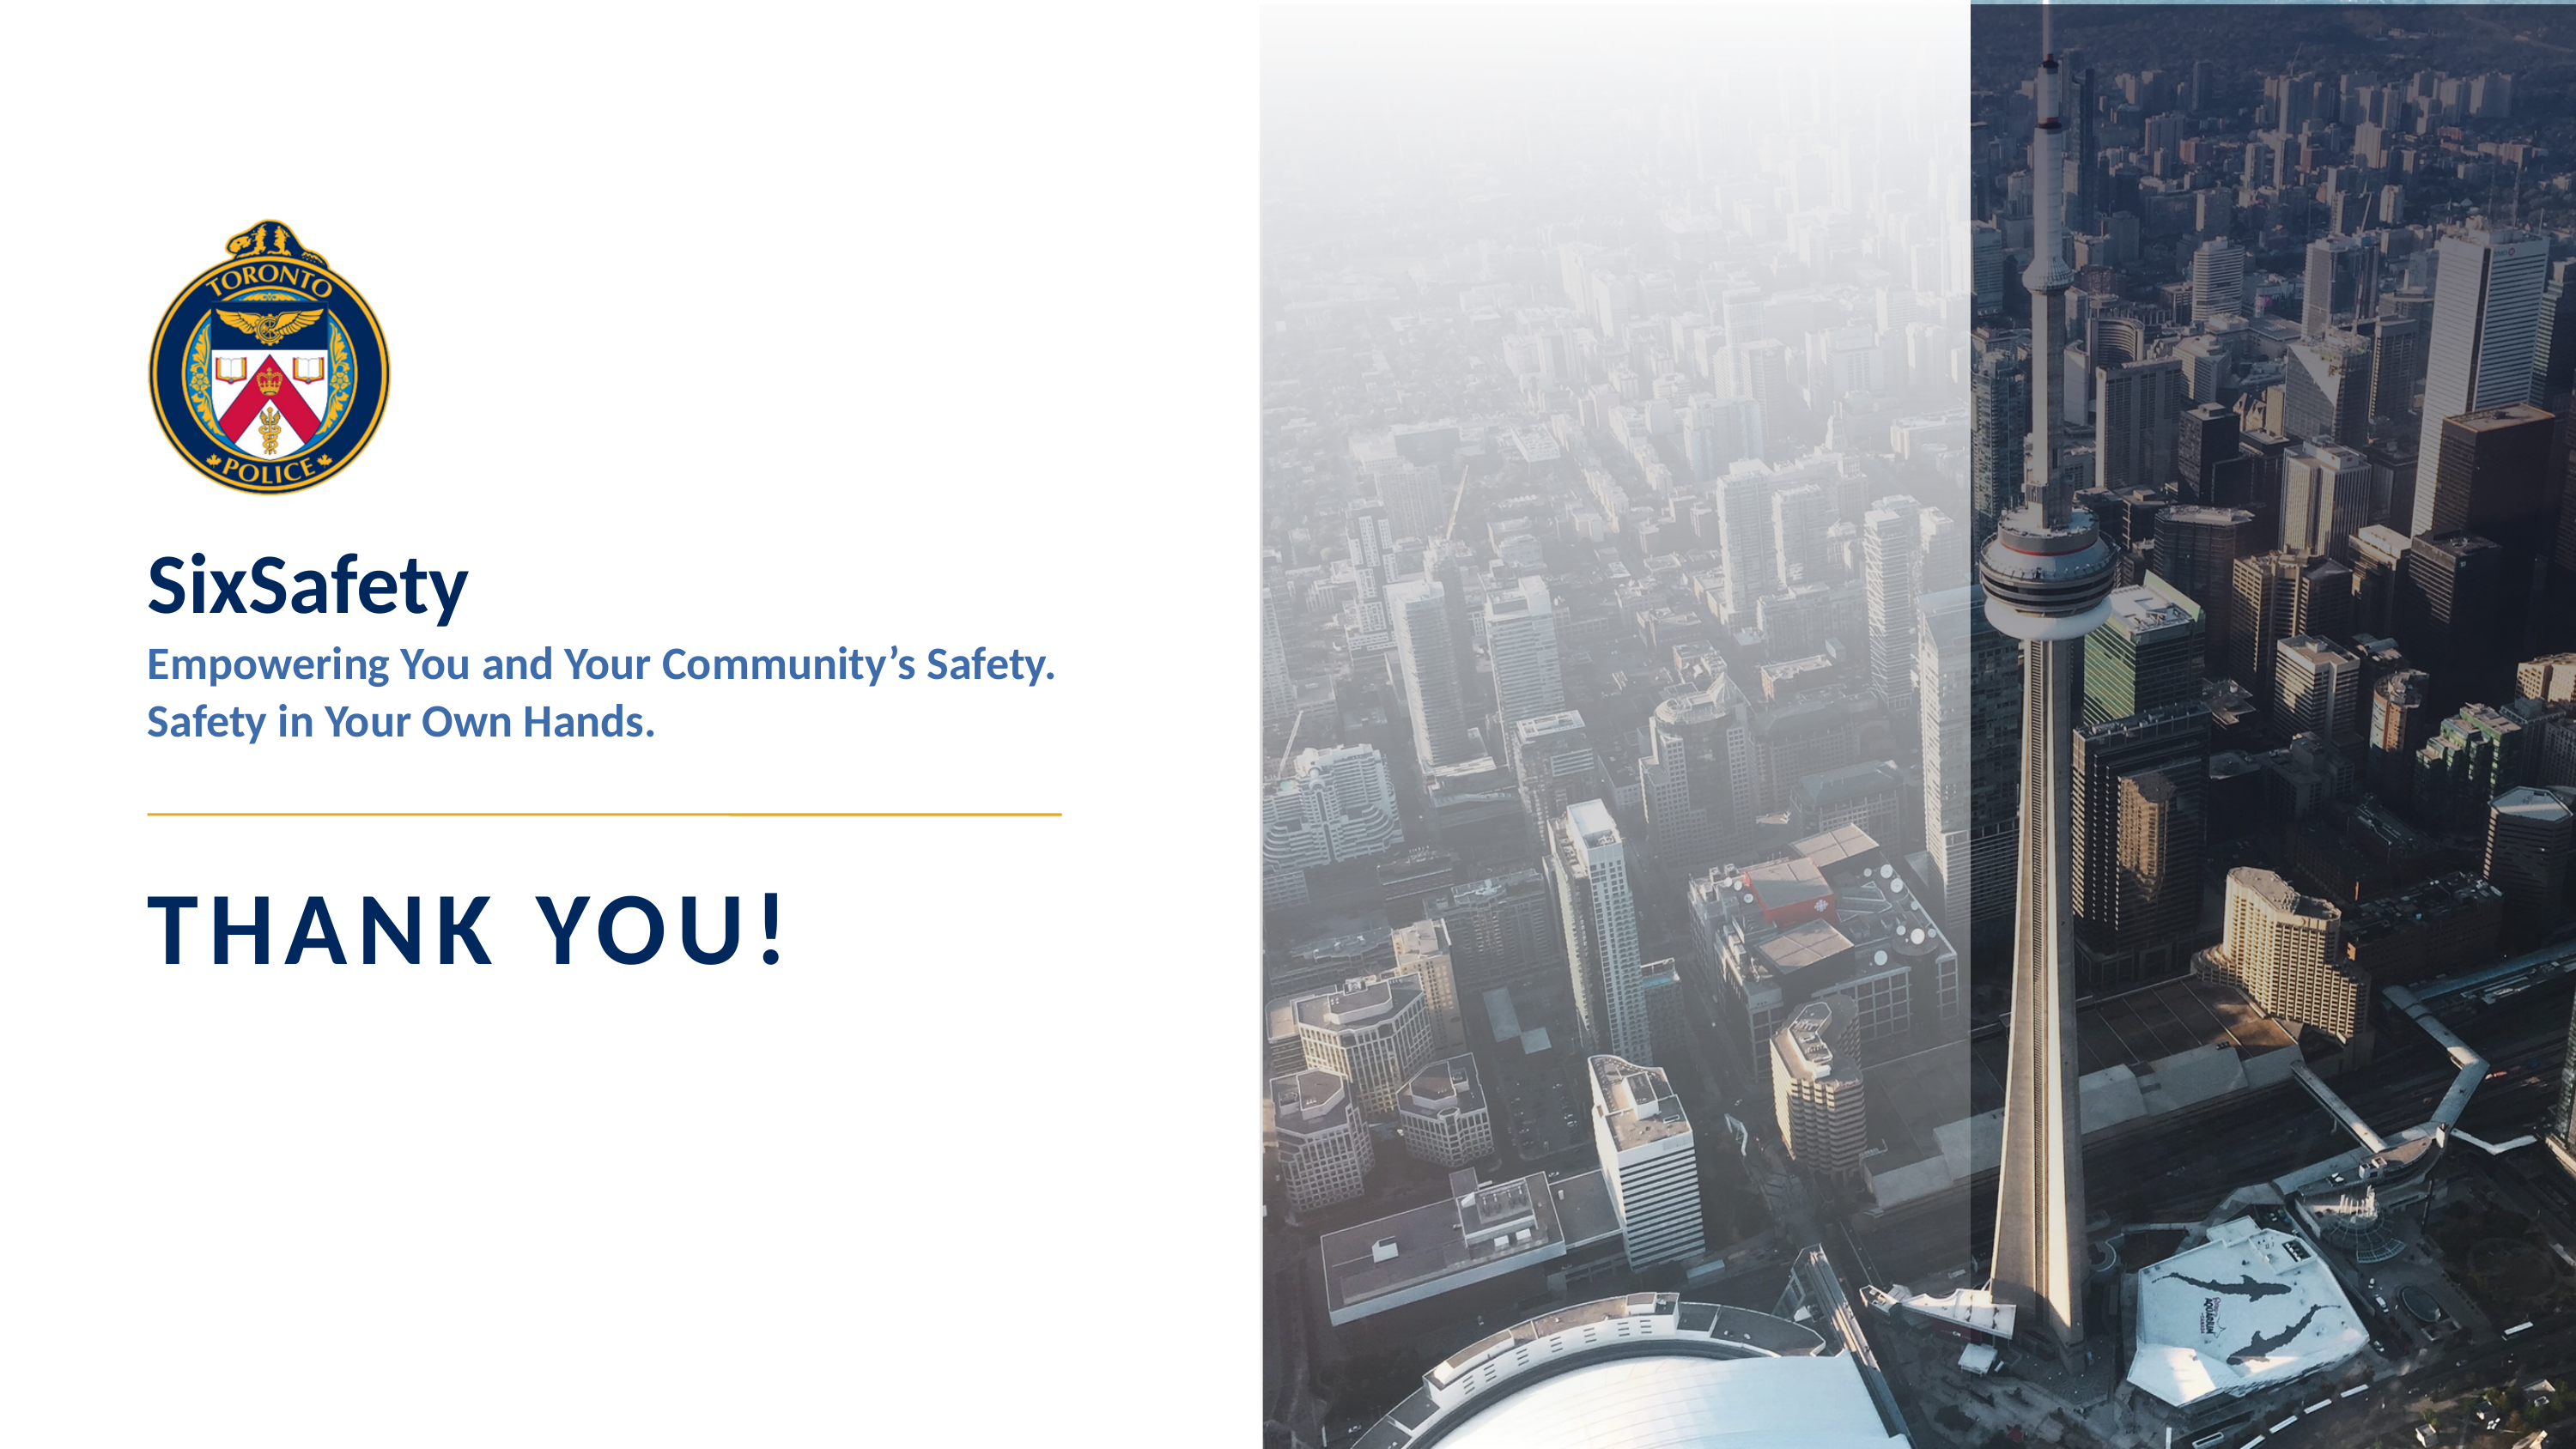

SixSafety
Empowering You and Your Community’s Safety.
Safety in Your Own Hands.

THANK YOU!